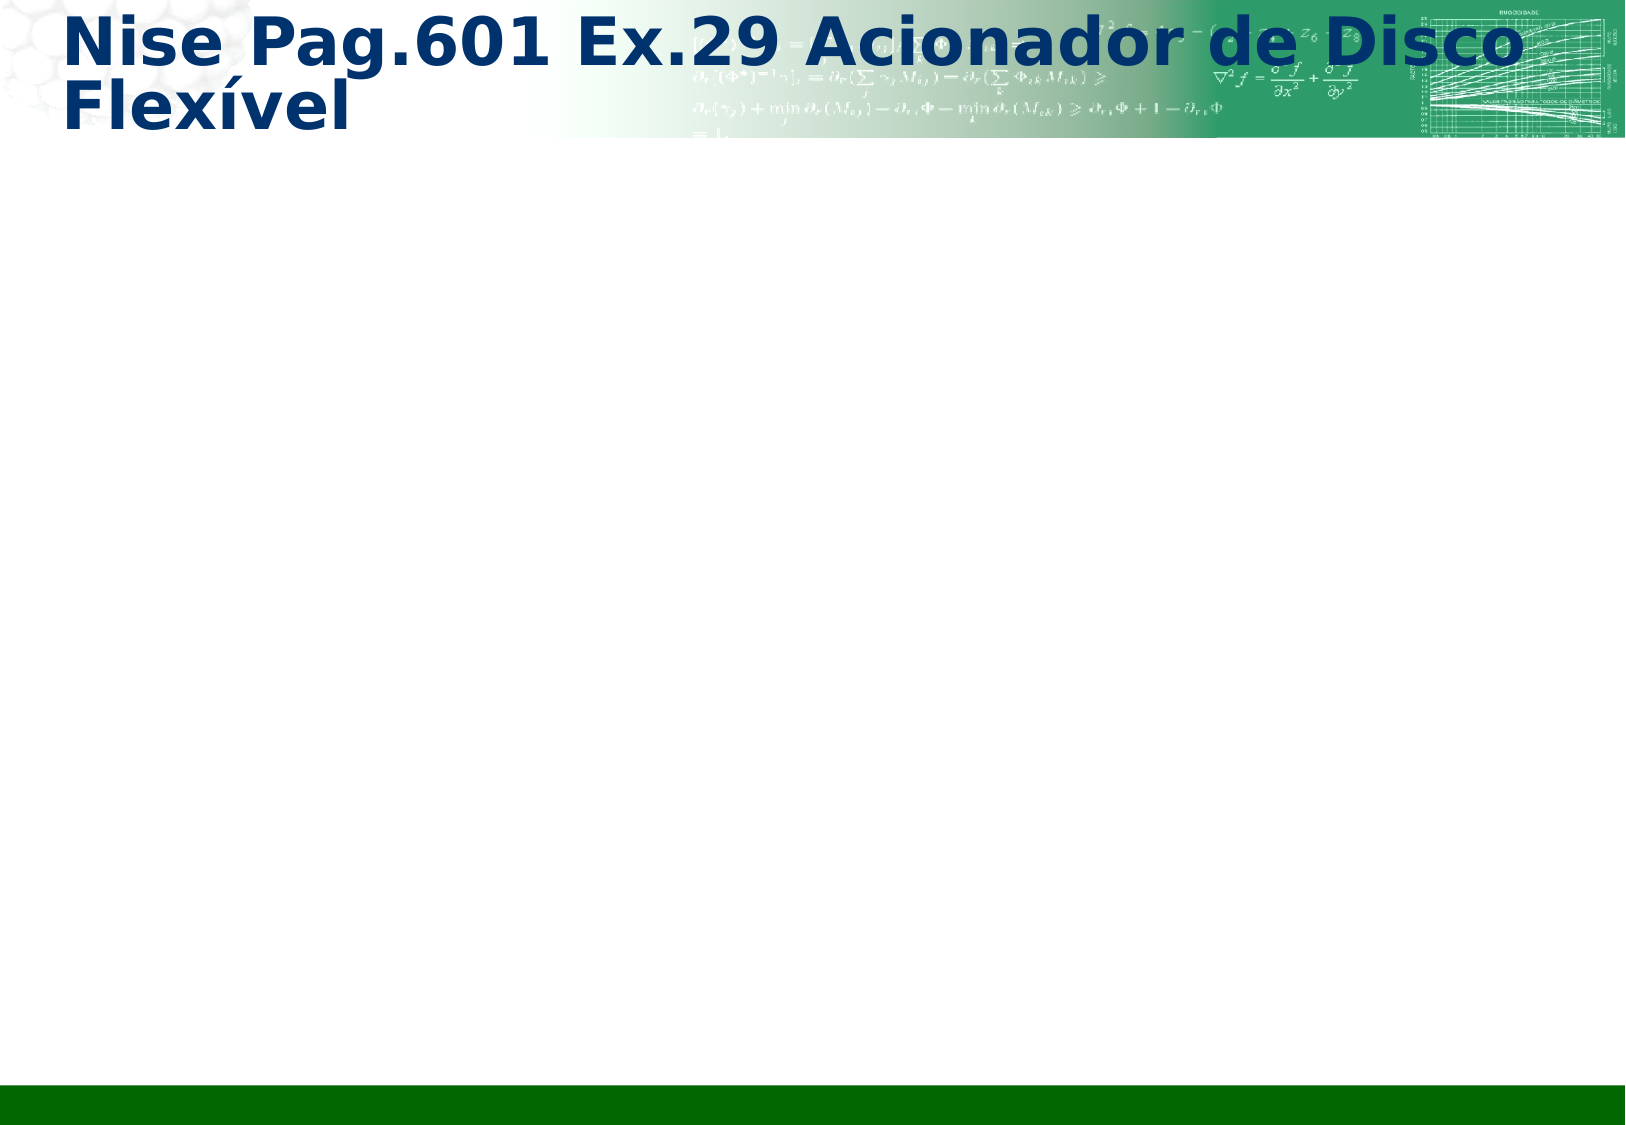

# Nise Pag.601 Ex.29 Acionador de Disco Flexível